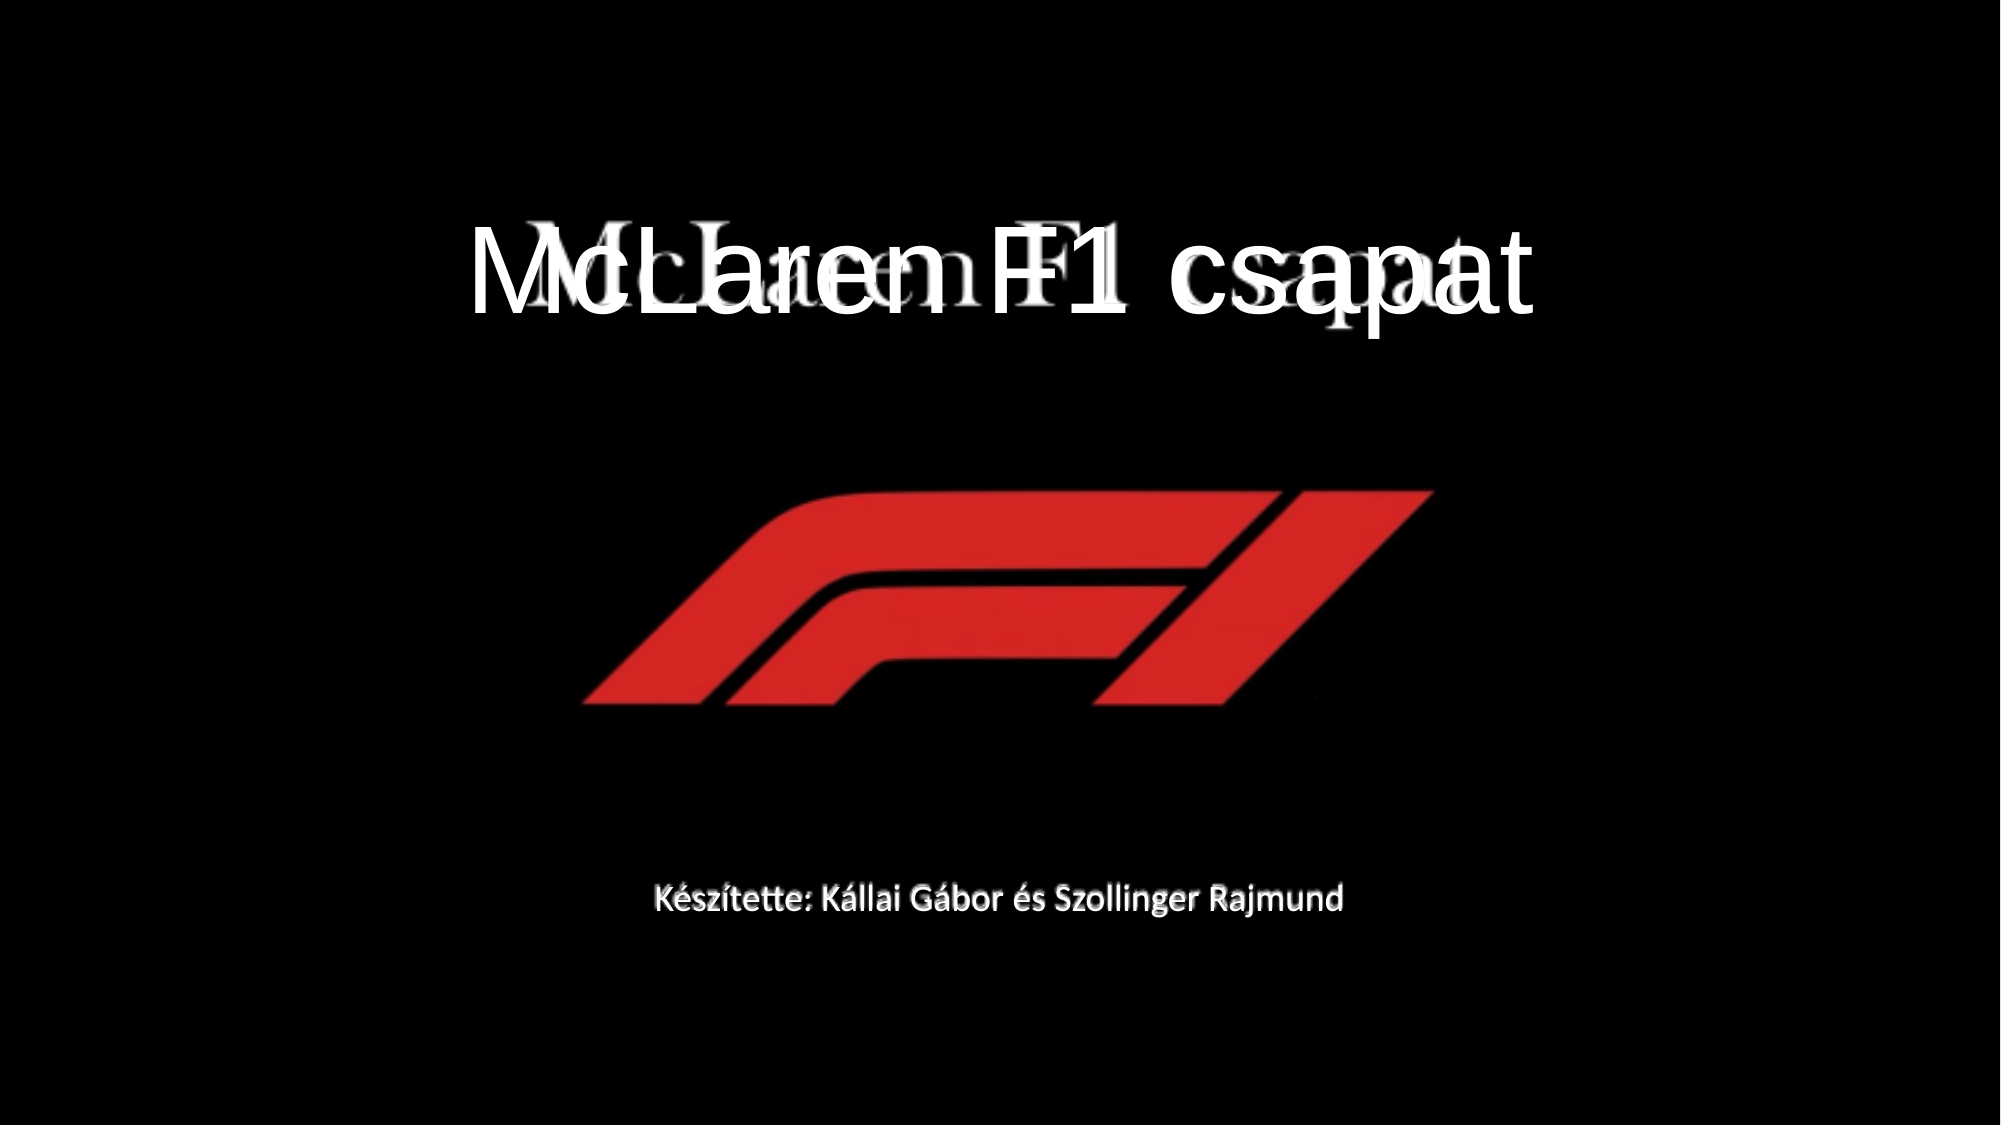

McLaren F1 csapat
Készítette: Kállai Gábor és Szollinger Rajmund